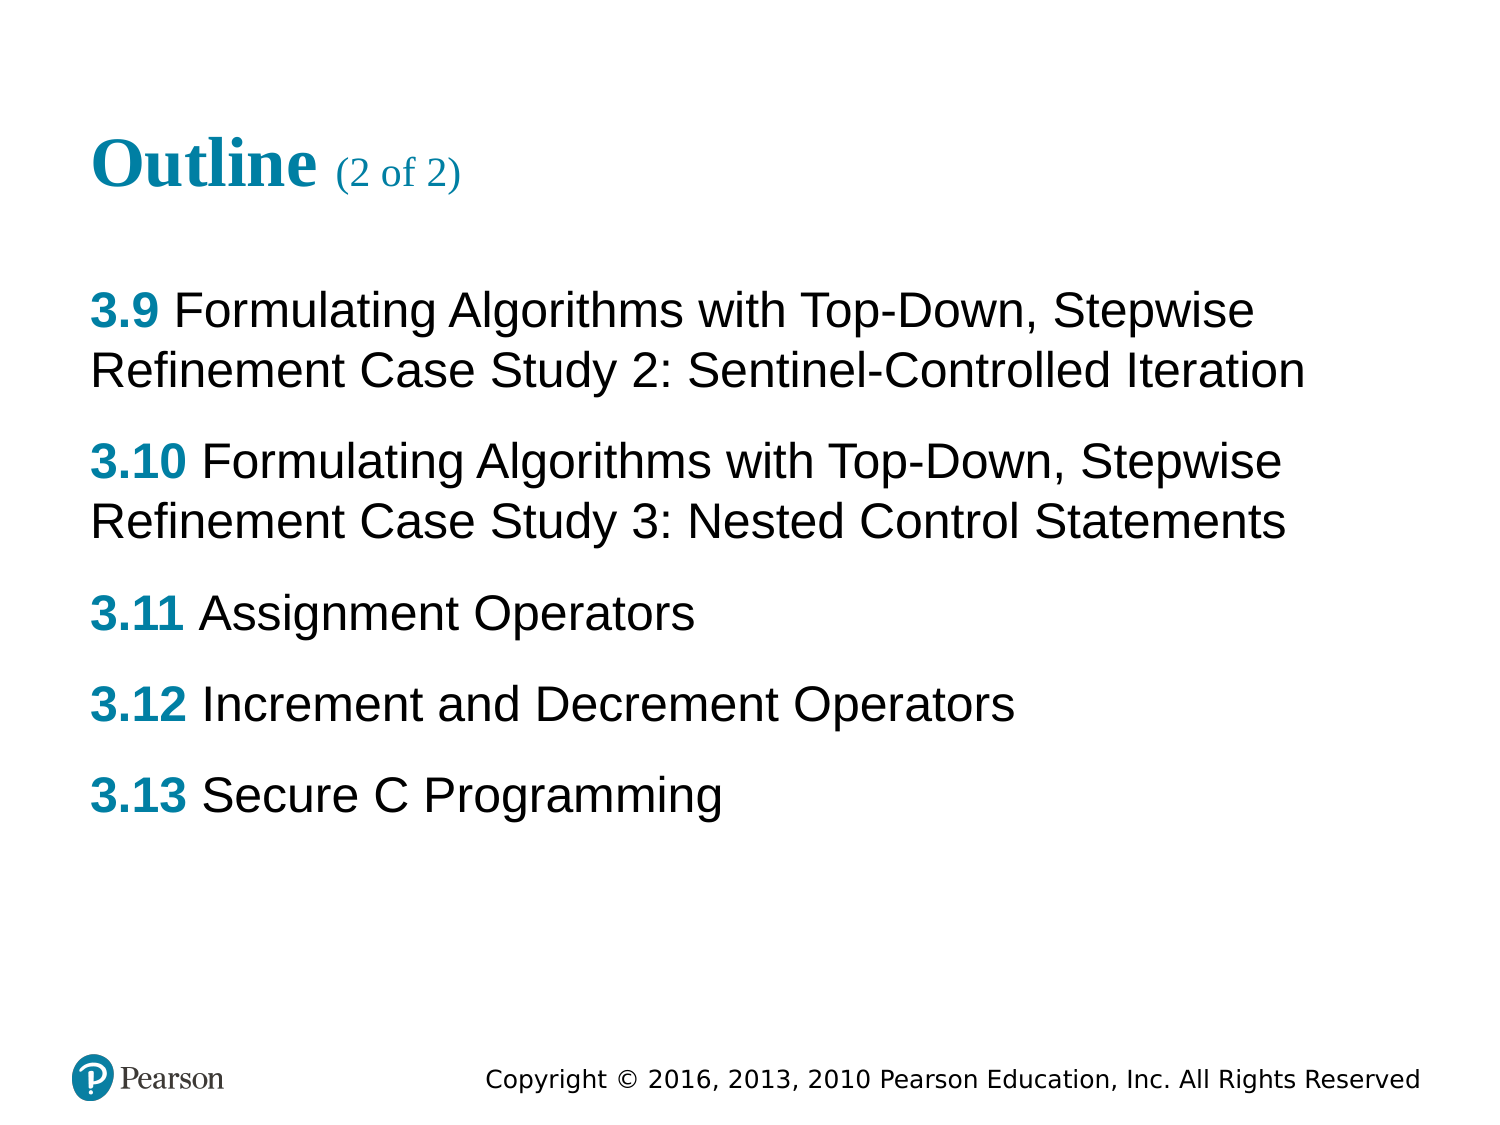

# Outline (2 of 2)
3.9 Formulating Algorithms with Top-Down, Stepwise Refinement Case Study 2: Sentinel-Controlled Iteration
3.10 Formulating Algorithms with Top-Down, Stepwise Refinement Case Study 3: Nested Control Statements
3.11 Assignment Operators
3.12 Increment and Decrement Operators
3.13 Secure C Programming